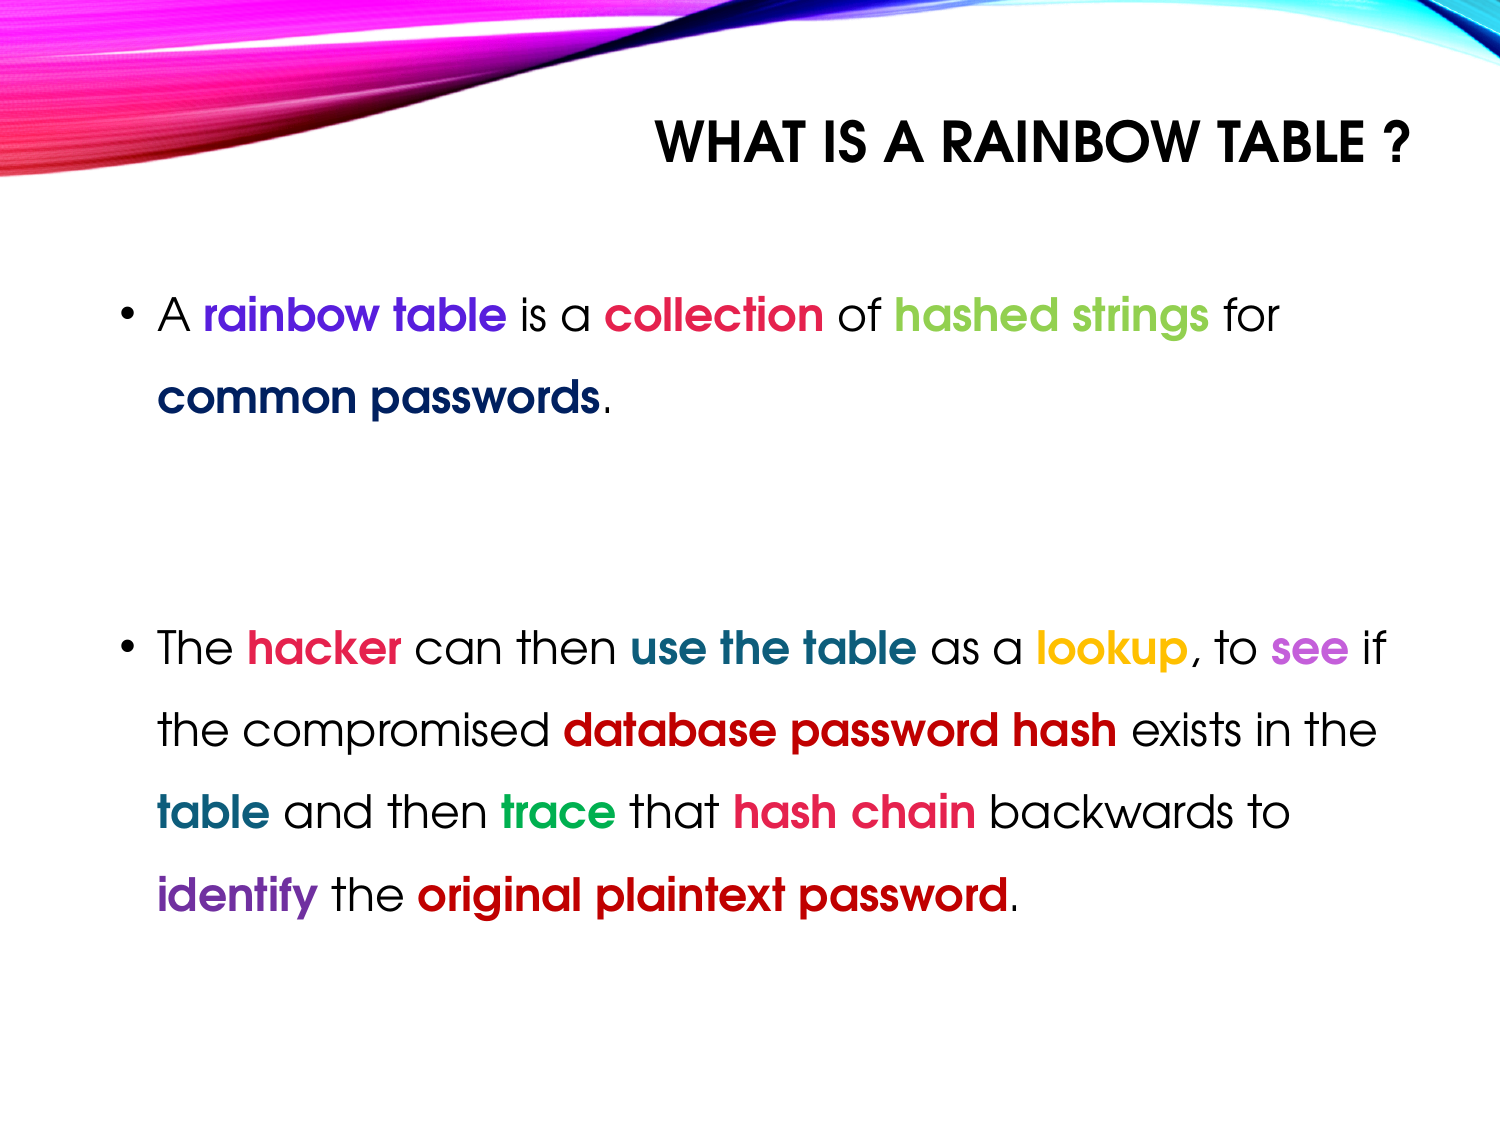

# What is a rainbow table ?
A rainbow table is a collection of hashed strings for common passwords.

The hacker can then use the table as a lookup, to see if the compromised database password hash exists in the table and then trace that hash chain backwards to identify the original plaintext password.